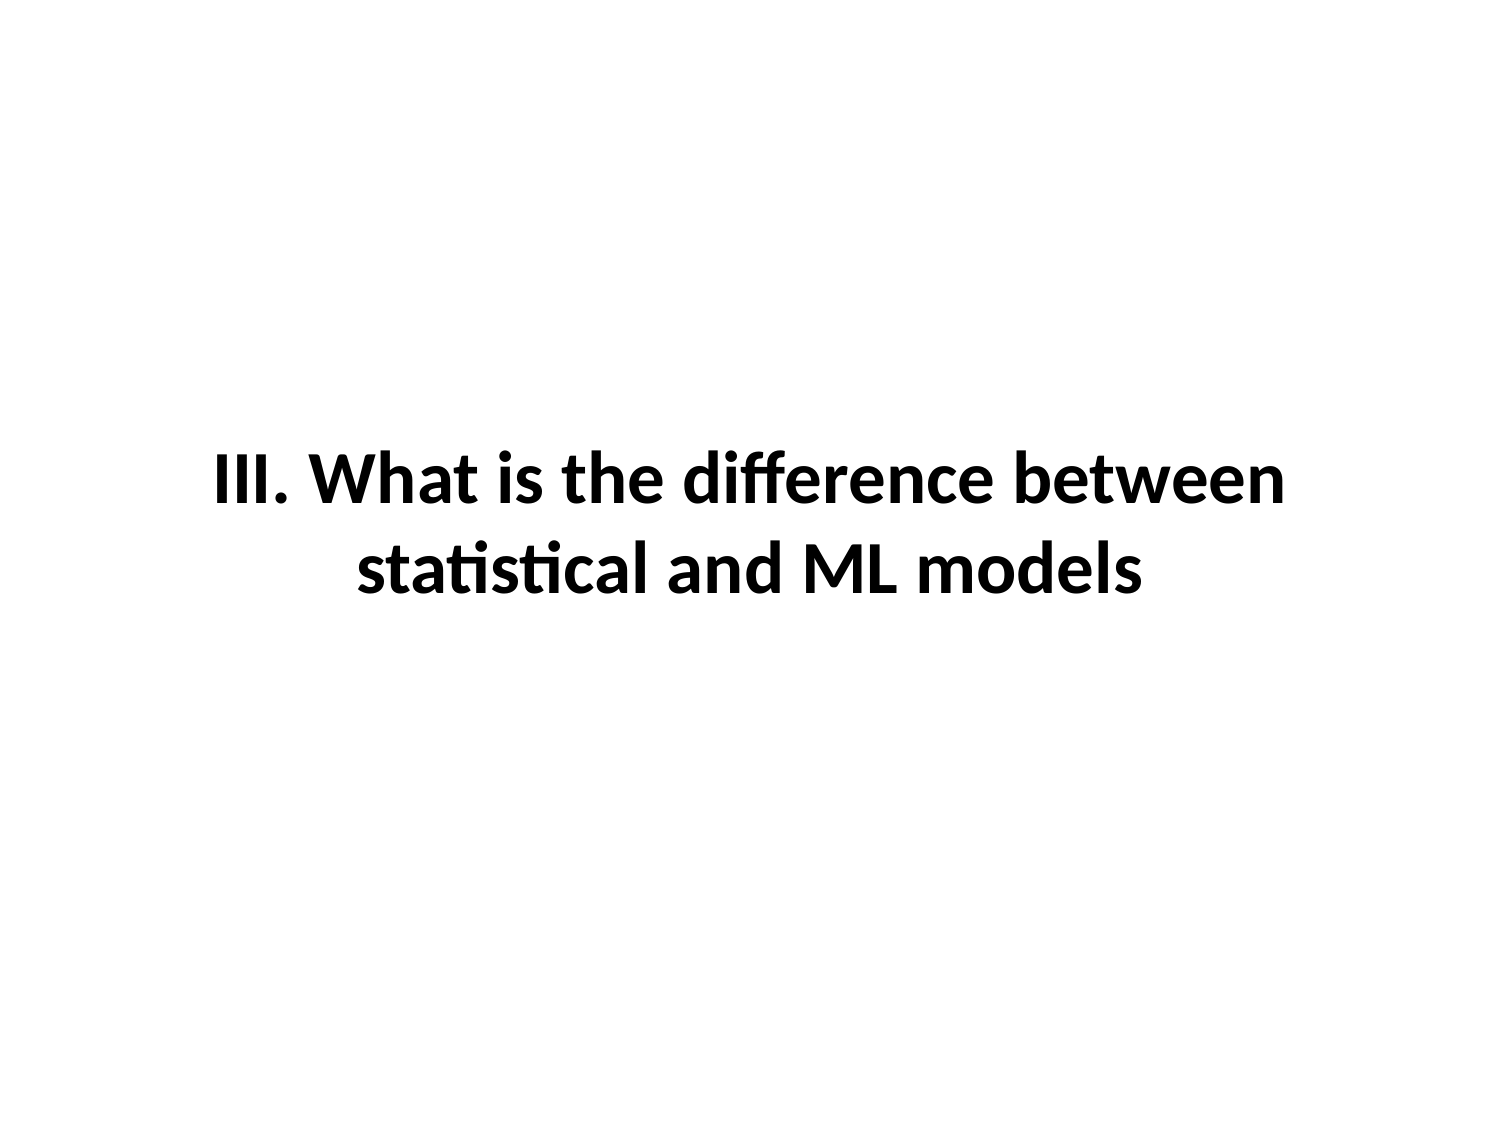

# III. What is the difference between statistical and ML models